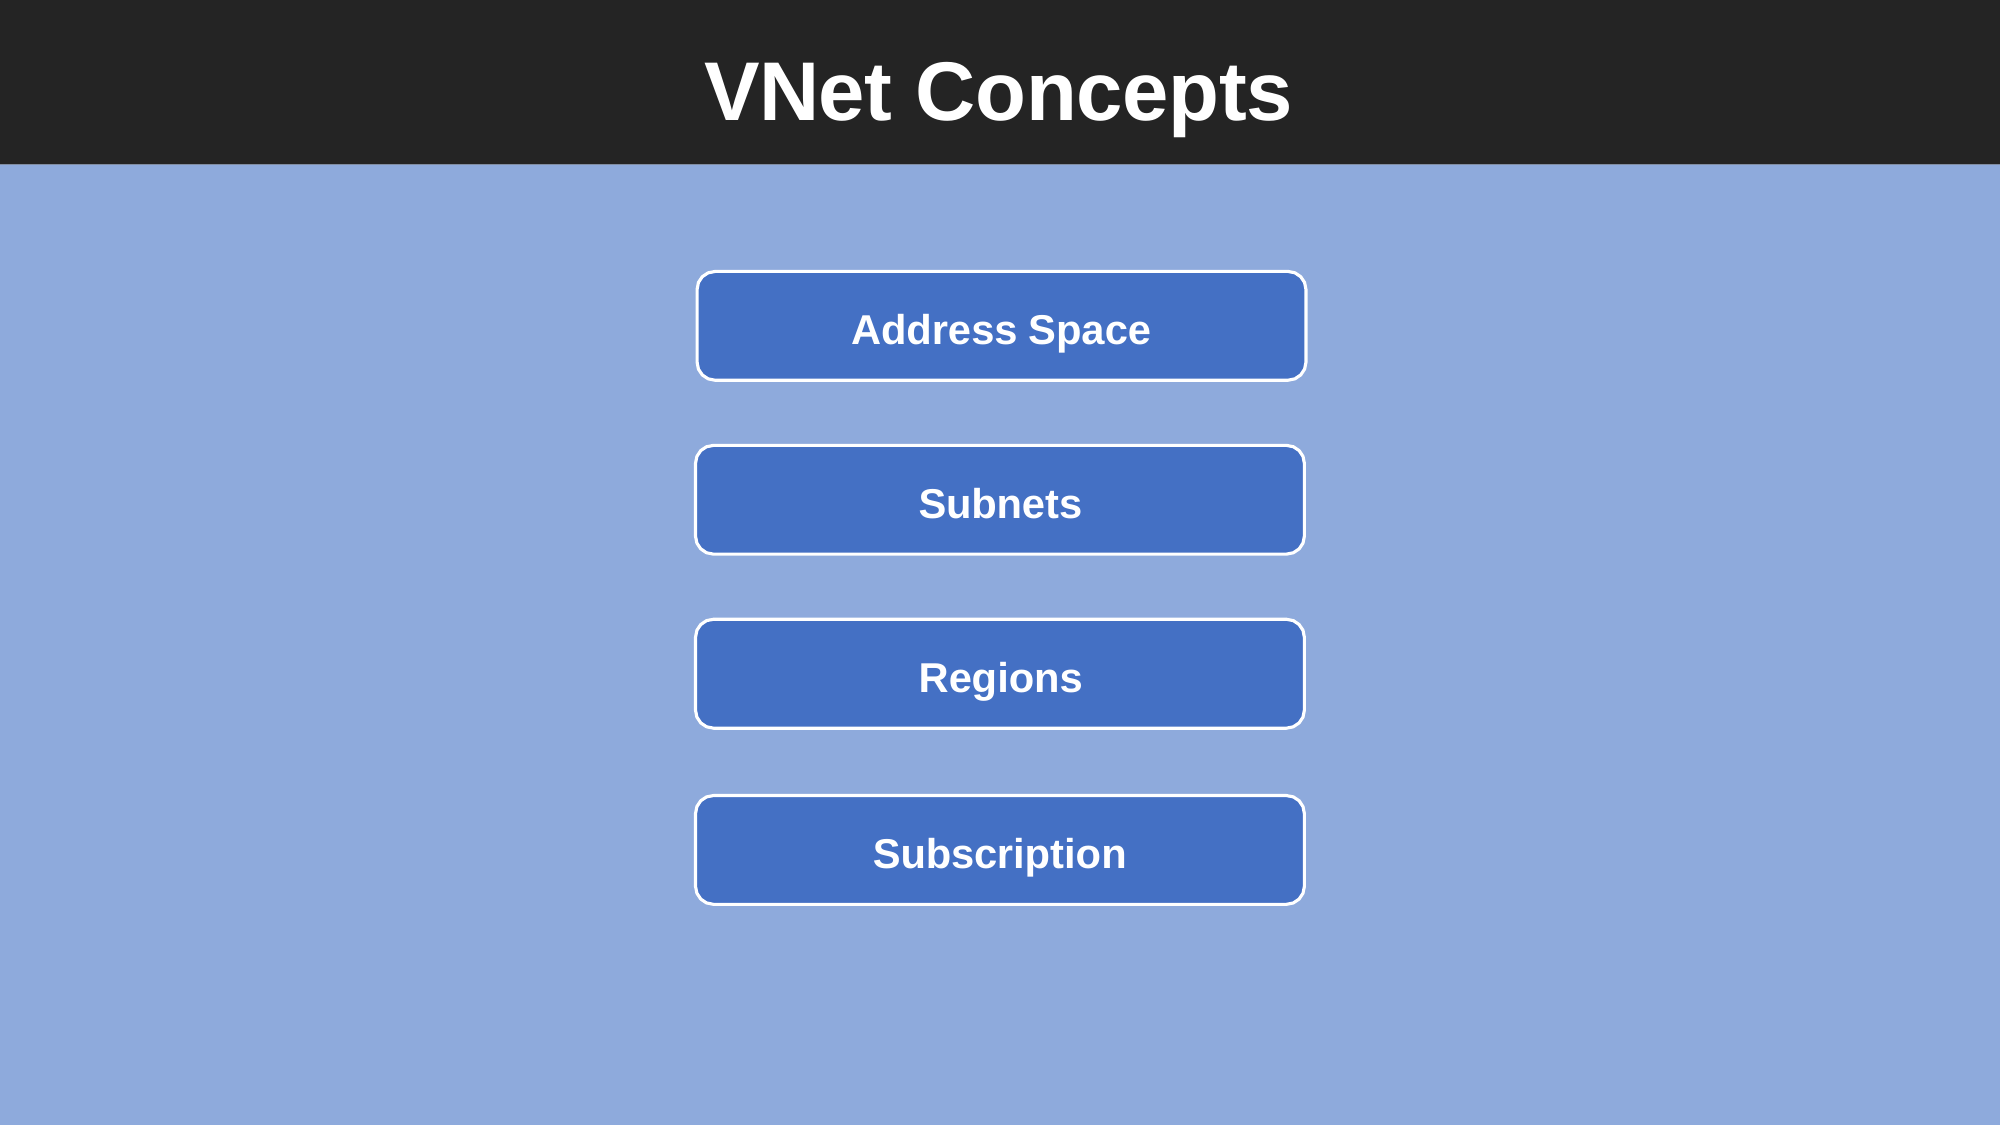

# VNet Concepts

Address Space

Subnets

Regions

Subscription